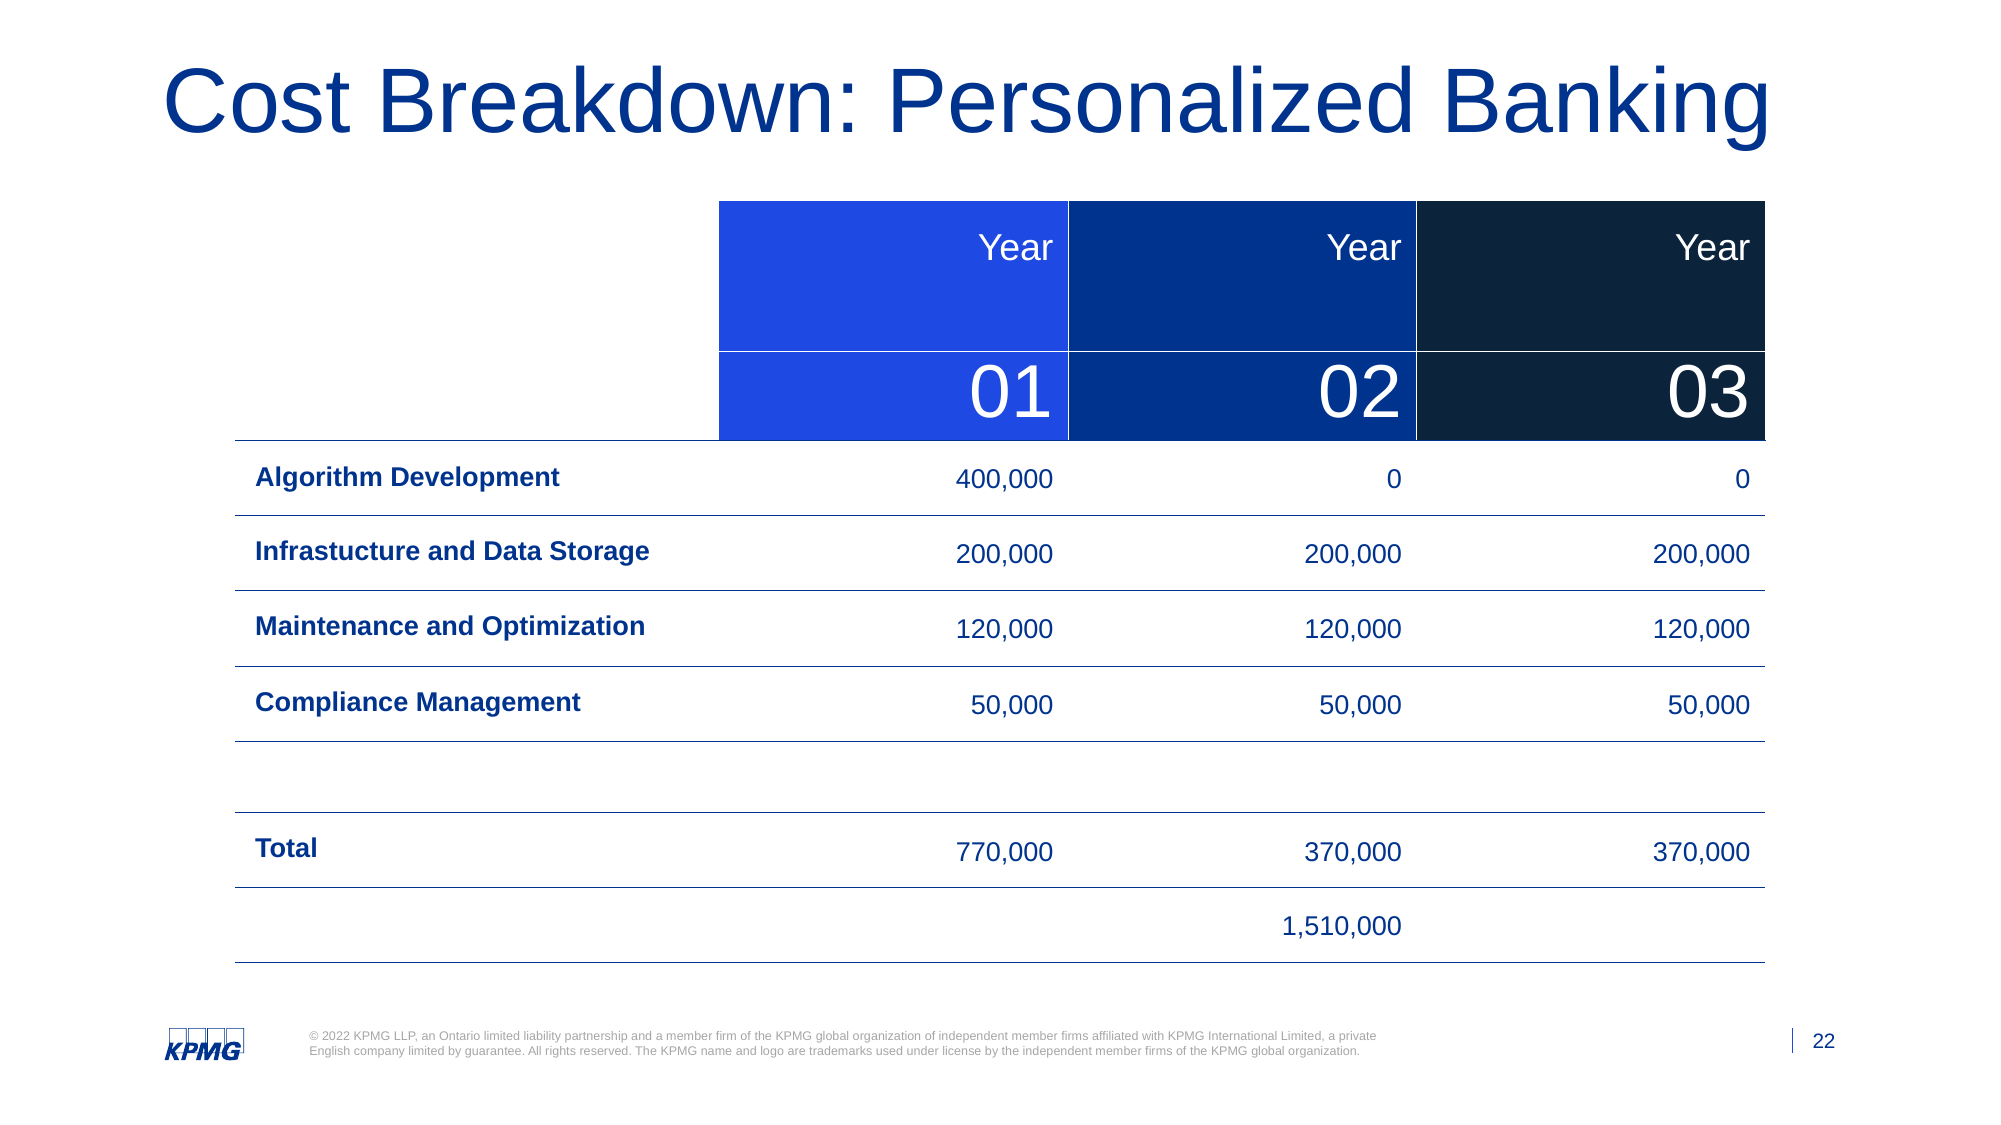

# Cost Breakdown: Personalized Banking
|  | Year | Year | Year |
| --- | --- | --- | --- |
|  | 01 | 02 | 03 |
| Algorithm Development | 400,000 | 0 | 0 |
| Infrastucture and Data Storage | 200,000 | 200,000 | 200,000 |
| Maintenance and Optimization | 120,000 | 120,000 | 120,000 |
| Compliance Management | 50,000 | 50,000 | 50,000 |
|  |  |  |  |
| Total | 770,000 | 370,000 | 370,000 |
|  |  | 1,510,000 |  |